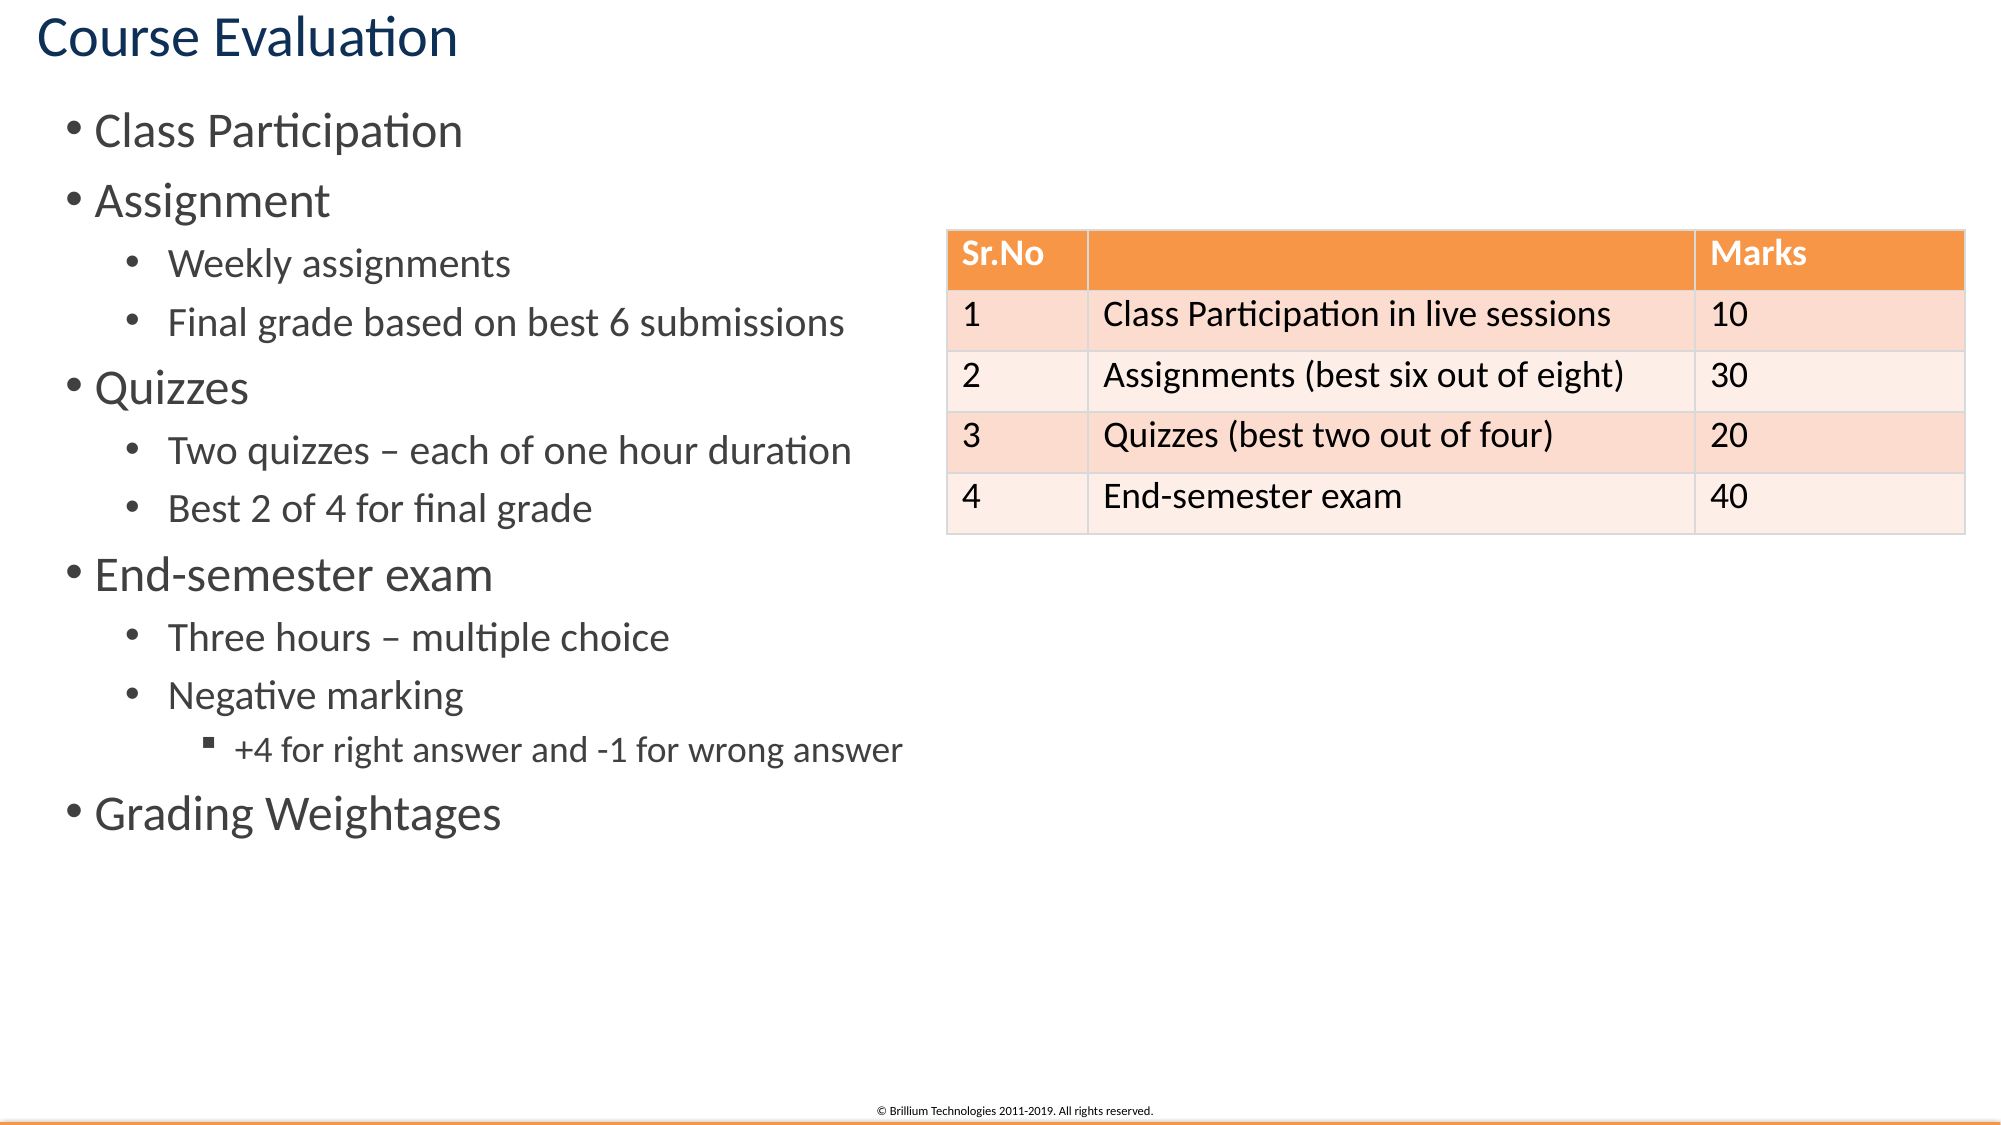

# Course Evaluation
Class Participation
Assignment
Weekly assignments
Final grade based on best 6 submissions
Quizzes
Two quizzes – each of one hour duration
Best 2 of 4 for final grade
End-semester exam
Three hours – multiple choice
Negative marking
 +4 for right answer and -1 for wrong answer
Grading Weightages

| Sr.No |  | Marks |
| --- | --- | --- |
| 1 | Class Participation in live sessions | 10 |
| 2 | Assignments (best six out of eight) | 30 |
| 3 | Quizzes (best two out of four) | 20 |
| 4 | End-semester exam | 40 |